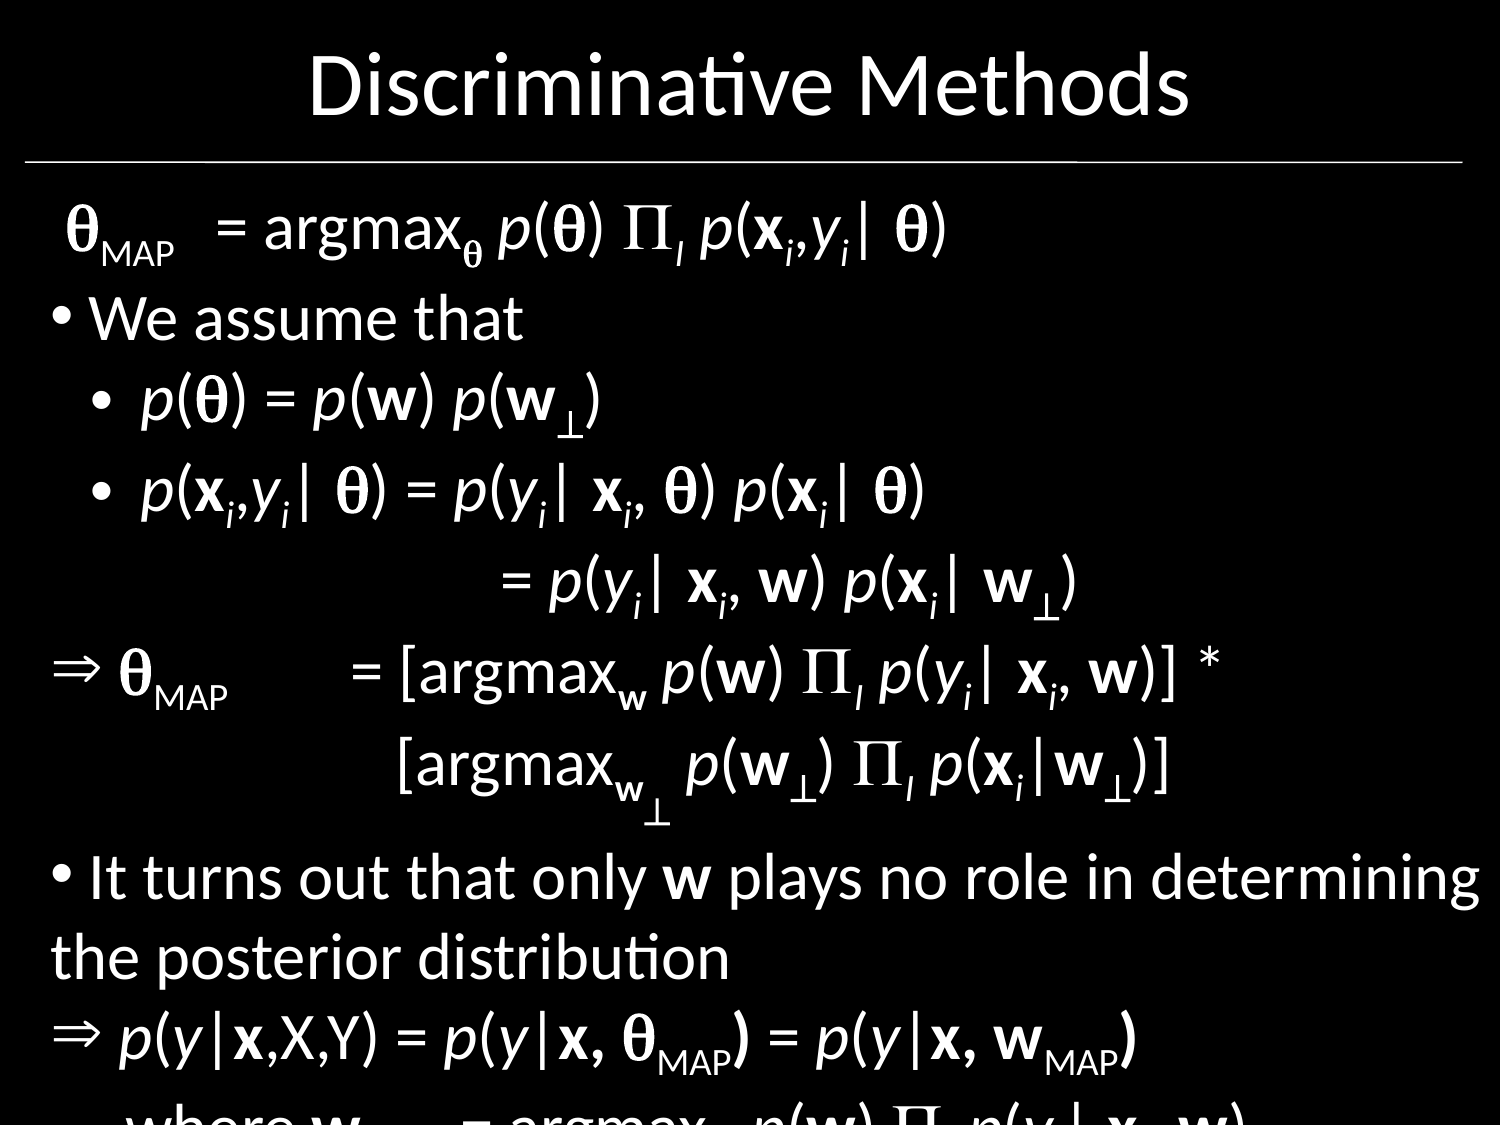

# Discriminative Methods

 θMAP 	 = argmaxθ p(θ) ΠI p(xi,yi| θ)
 We assume that
 p(θ) = p(w) p(w⊥)
 p(xi,yi| θ) = p(yi| xi, θ) p(xi| θ)
		     = p(yi| xi, w) p(xi| w⊥)
 θMAP 	= [argmaxw p(w) ΠI p(yi| xi, w)] *
 		   [argmaxw⊥ p(w⊥) ΠI p(xi|w⊥)]
 It turns out that only w plays no role in determining the posterior distribution
 p(y|x,X,Y) = p(y|x, θMAP) = p(y|x, wMAP)
     where wMAP  = argmaxw p(w) ΠI p(yi| xi, w)